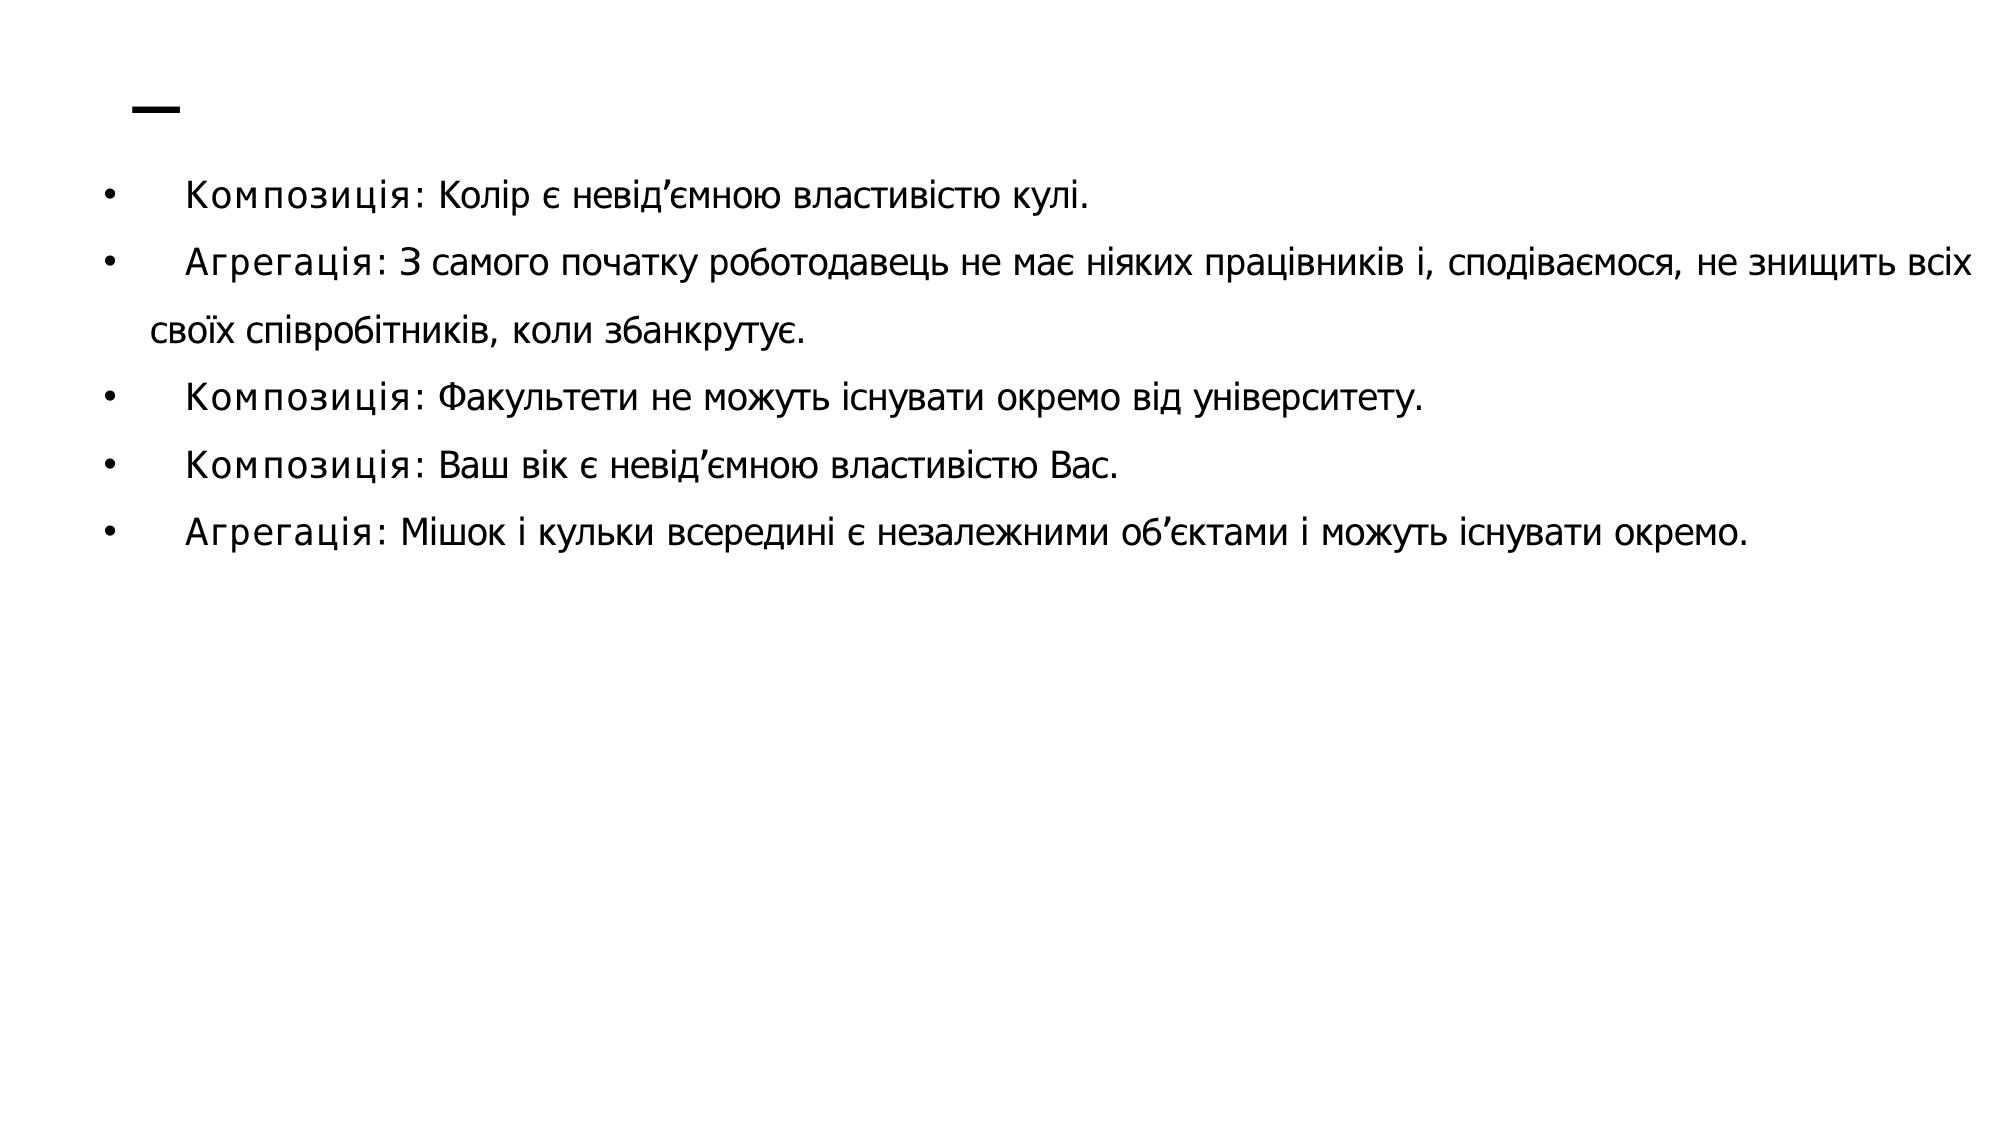

# _
   Композиція: Колір є невід’ємною властивістю кулі.
   Агрегація: З самого початку роботодавець не має ніяких працівників і, сподіваємося, не знищить всіх своїх співробітників, коли збанкрутує.
   Композиція: Факультети не можуть існувати окремо від університету.
   Композиція: Ваш вік є невід’ємною властивістю Вас.
   Агрегація: Мішок і кульки всередині є незалежними об’єктами і можуть існувати окремо.